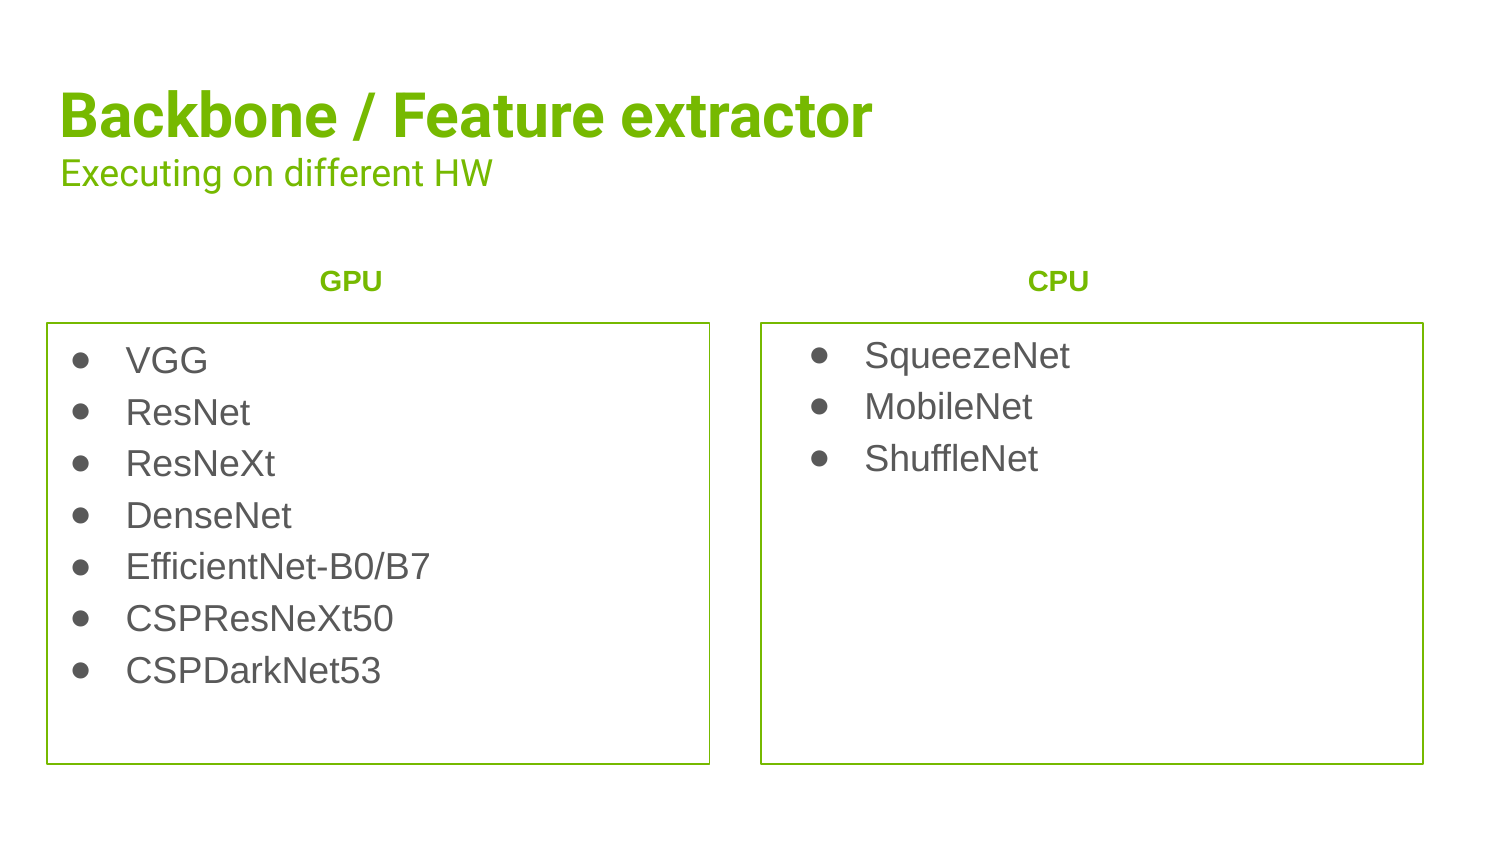

Backbone / Feature extractor
Executing on different HW
GPU
CPU
SqueezeNet
MobileNet
ShuffleNet

VGG
ResNet
ResNeXt
DenseNet
EfficientNet-B0/B7
CSPResNeXt50
CSPDarkNet53